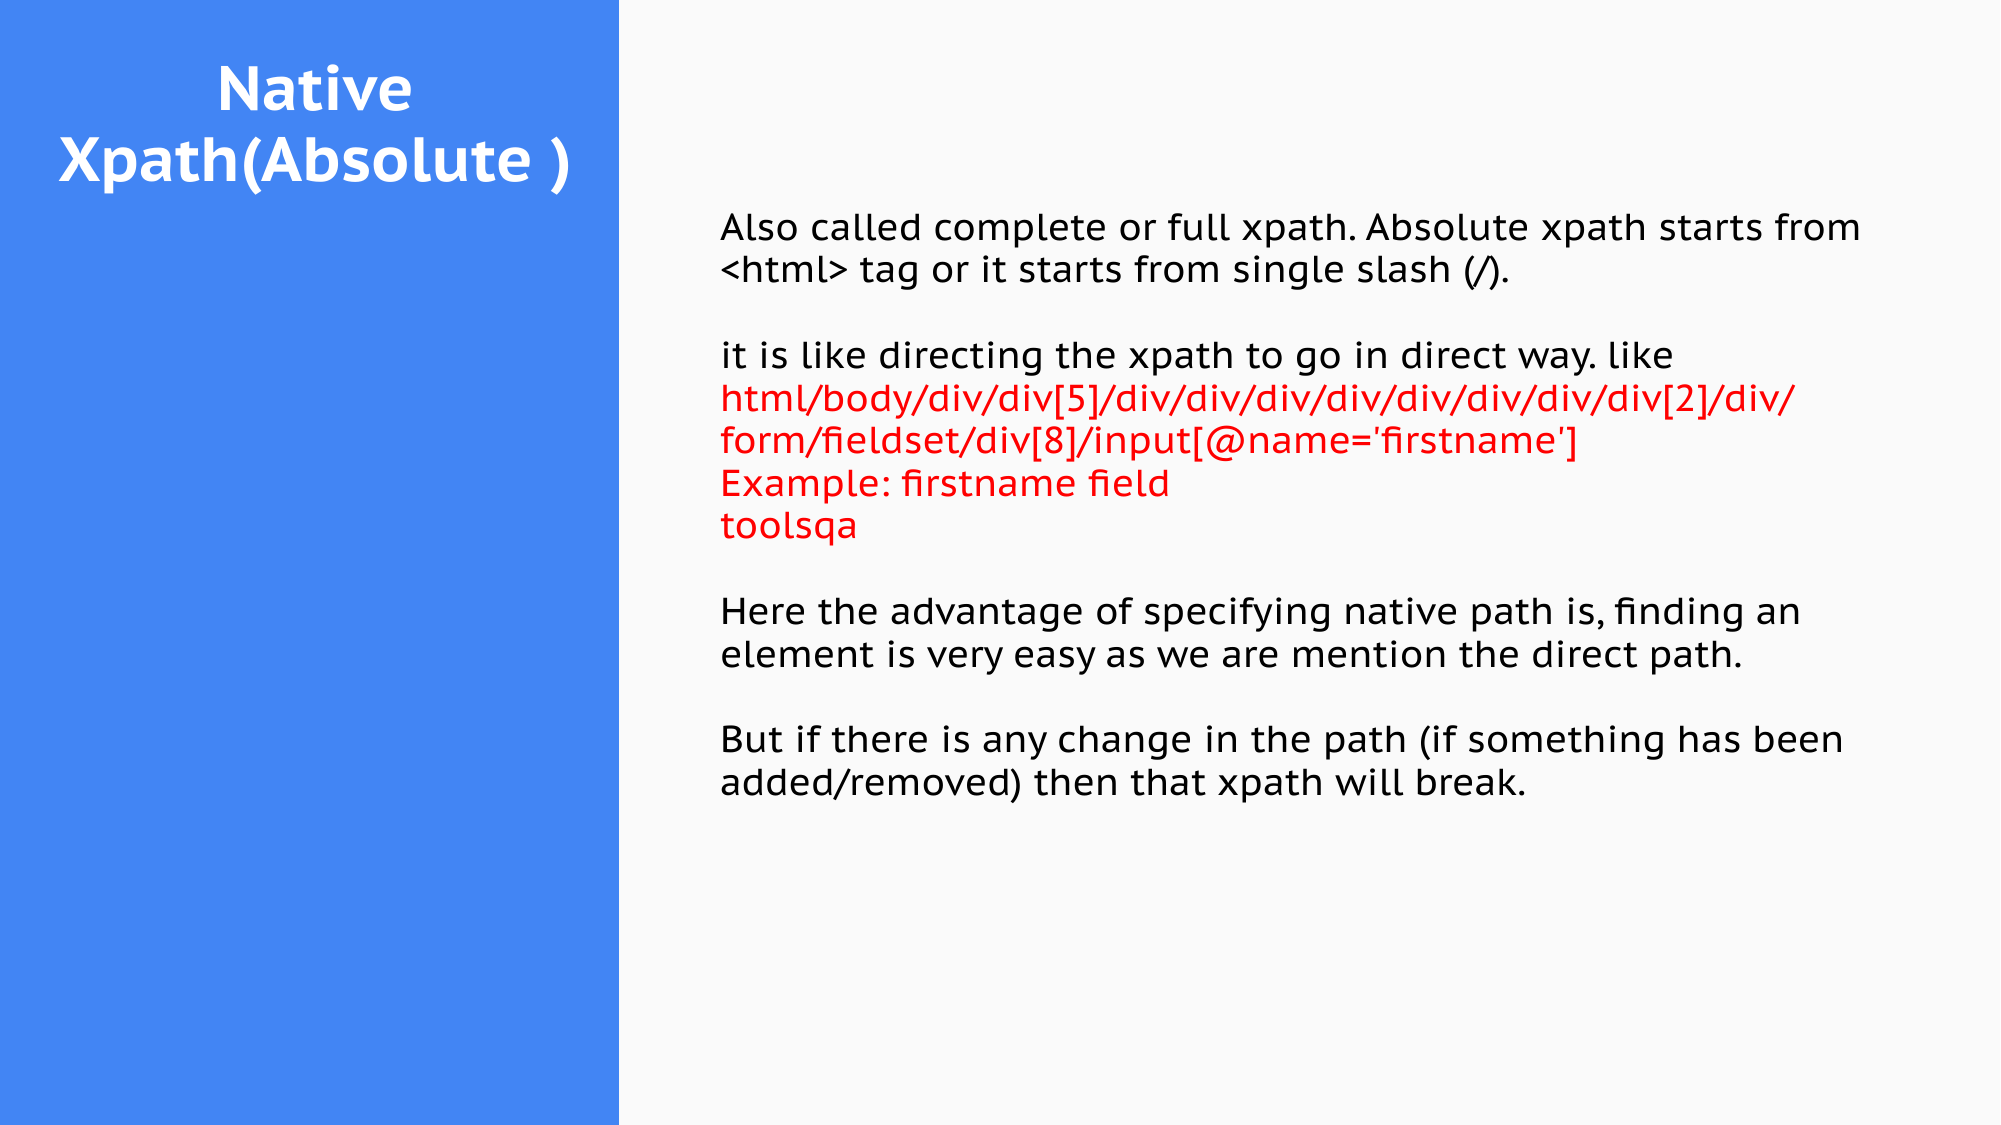

# Native Xpath(Absolute )

Also called complete or full xpath. Absolute xpath starts from <html> tag or it starts from single slash (/).

it is like directing the xpath to go in direct way. like
html/body/div/div[5]/div/div/div/div/div/div/div/div[2]/div/form/fieldset/div[8]/input[@name='firstname']
Example: firstname field
toolsqa

Here the advantage of specifying native path is, finding an element is very easy as we are mention the direct path.

But if there is any change in the path (if something has been added/removed) then that xpath will break.